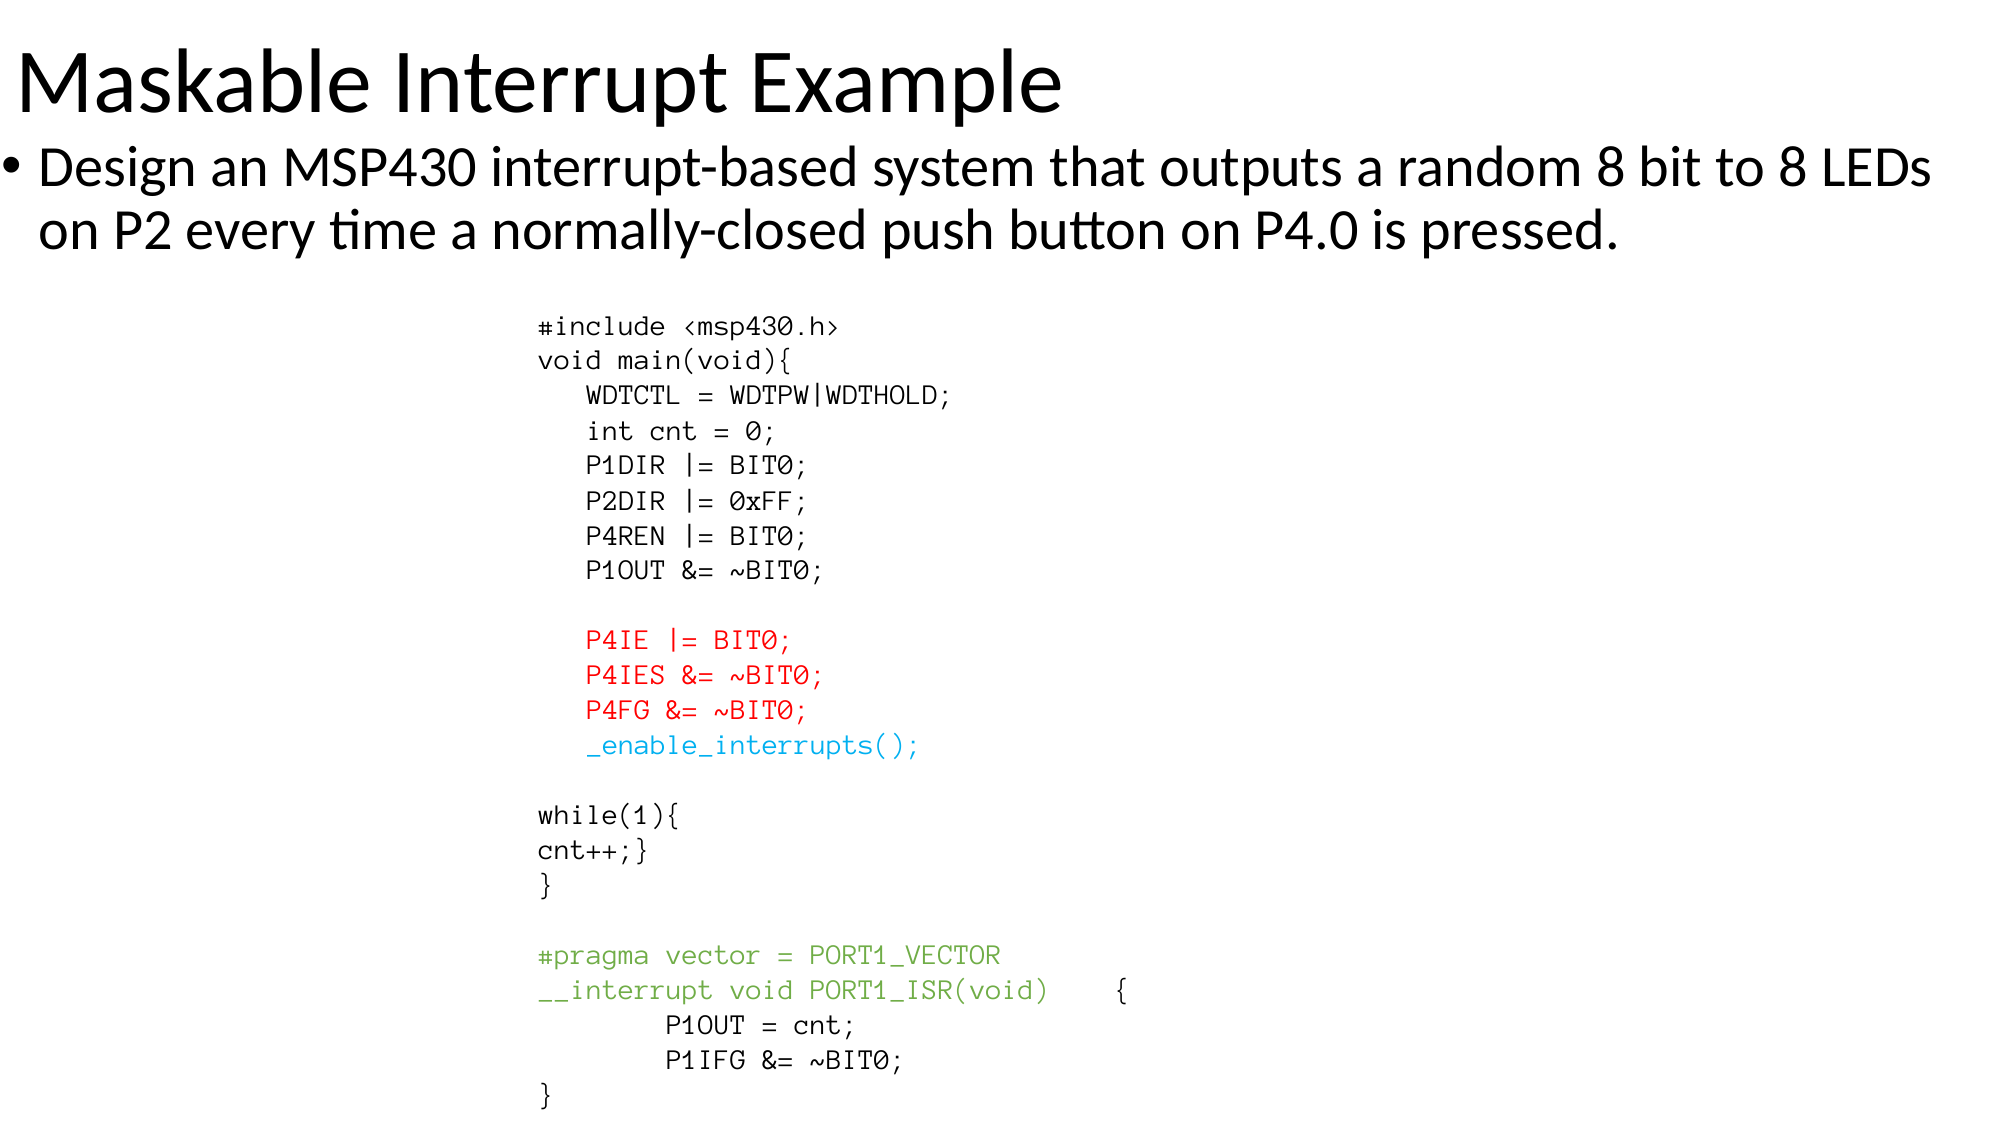

# Maskable Interrupt Example
Design an MSP430 interrupt-based system that outputs a random 8 bit to 8 LEDs on P2 every time a normally-closed push button on P4.0 is pressed.
#include <msp430.h>
void main(void){
   WDTCTL = WDTPW|WDTHOLD;
   int cnt = 0;
   P1DIR |= BIT0;
   P2DIR |= 0xFF;
   P4REN |= BIT0;
   P1OUT &= ~BIT0;

   P4IE |= BIT0;
   P4IES &= ~BIT0;
   P4FG &= ~BIT0;
   _enable_interrupts();

while(1){
cnt++;}
}

#pragma vector = PORT1_VECTOR
__interrupt void PORT1_ISR(void)    {
        P1OUT = cnt;
        P1IFG &= ~BIT0;
}